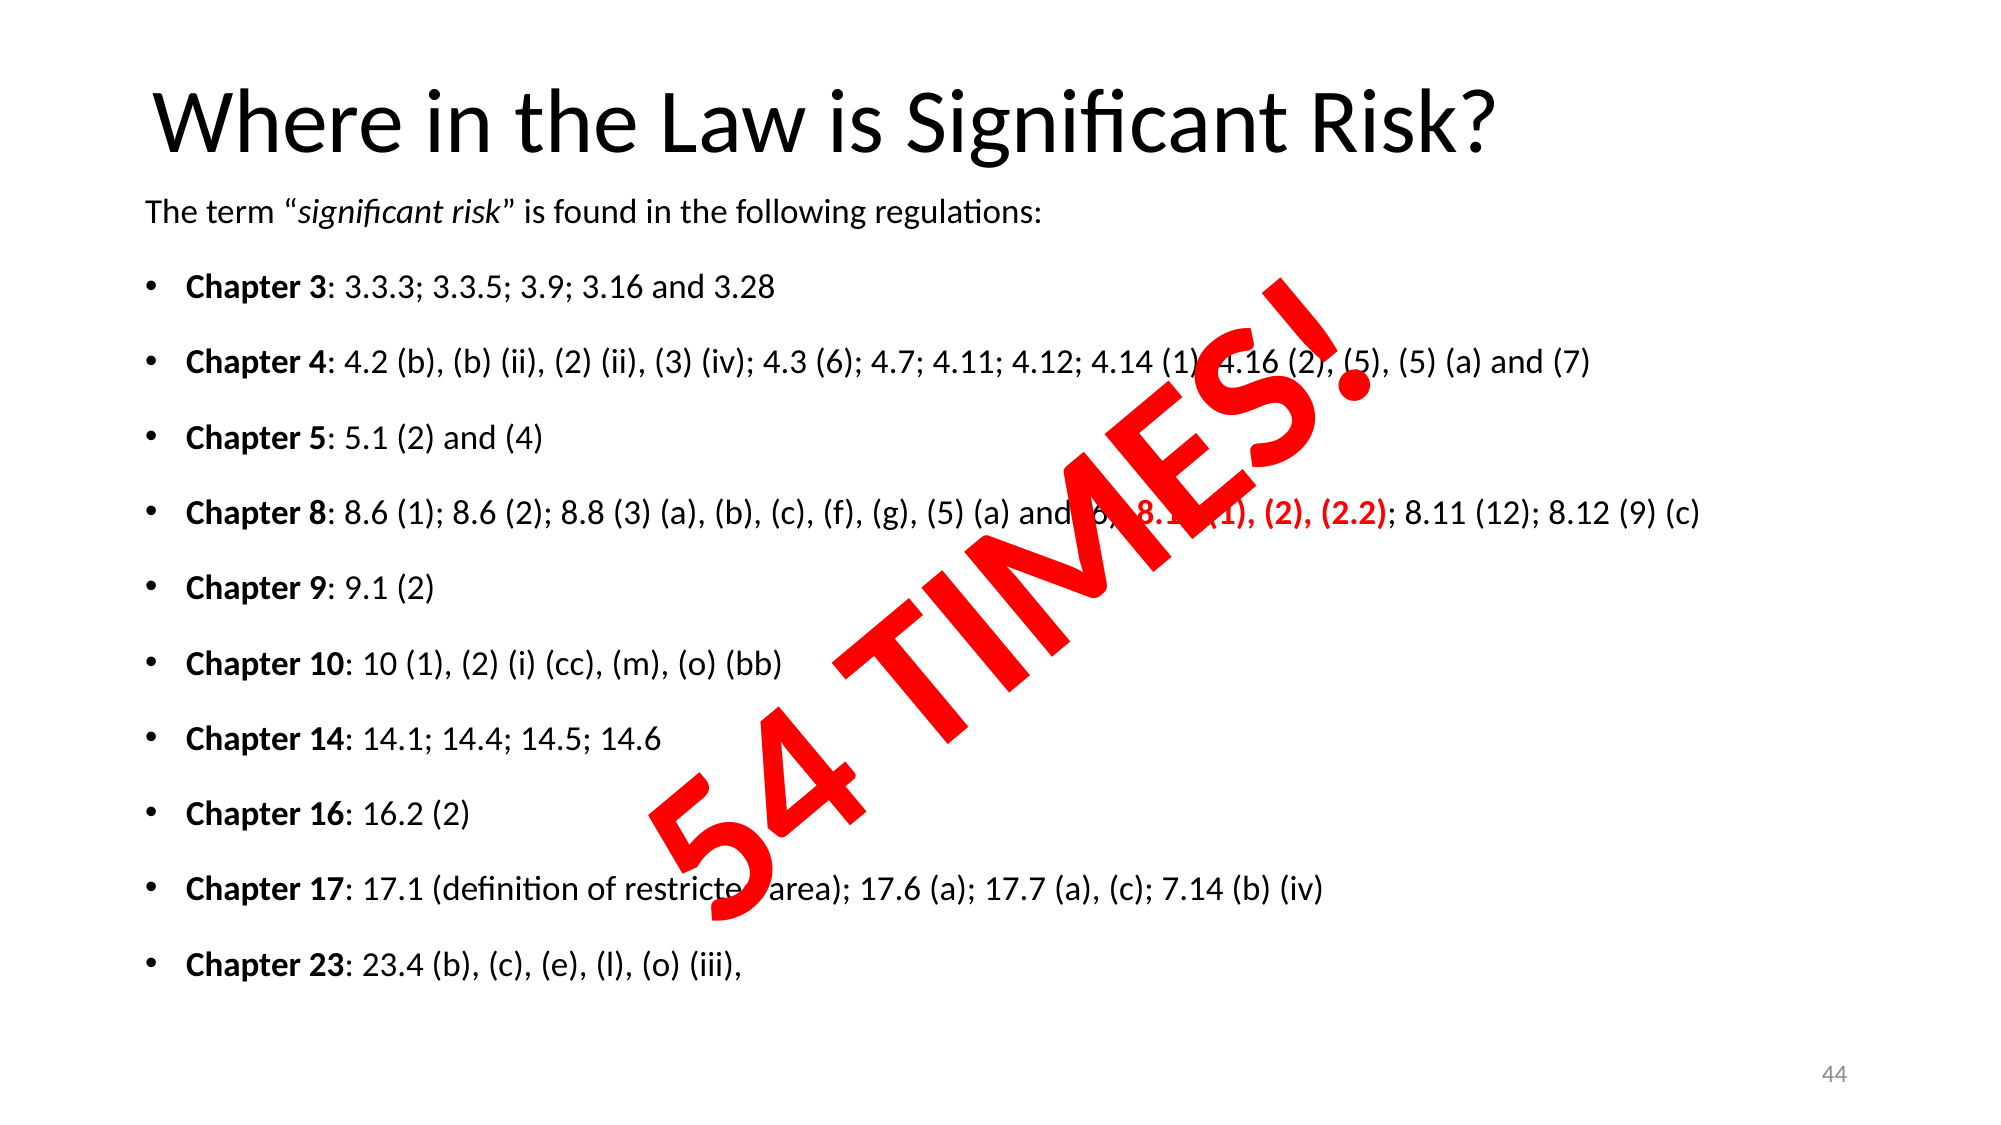

# Where in the Law is Significant Risk?
The term “significant risk” is found in the following regulations:
Chapter 3: 3.3.3; 3.3.5; 3.9; 3.16 and 3.28
Chapter 4: 4.2 (b), (b) (ii), (2) (ii), (3) (iv); 4.3 (6); 4.7; 4.11; 4.12; 4.14 (1); 4.16 (2), (5), (5) (a) and (7)
Chapter 5: 5.1 (2) and (4)
Chapter 8: 8.6 (1); 8.6 (2); 8.8 (3) (a), (b), (c), (f), (g), (5) (a) and (6); 8.10 (1), (2), (2.2); 8.11 (12); 8.12 (9) (c)
Chapter 9: 9.1 (2)
Chapter 10: 10 (1), (2) (i) (cc), (m), (o) (bb)
Chapter 14: 14.1; 14.4; 14.5; 14.6
Chapter 16: 16.2 (2)
Chapter 17: 17.1 (definition of restricted area); 17.6 (a); 17.7 (a), (c); 7.14 (b) (iv)
Chapter 23: 23.4 (b), (c), (e), (l), (o) (iii),
54 TIMES!
44